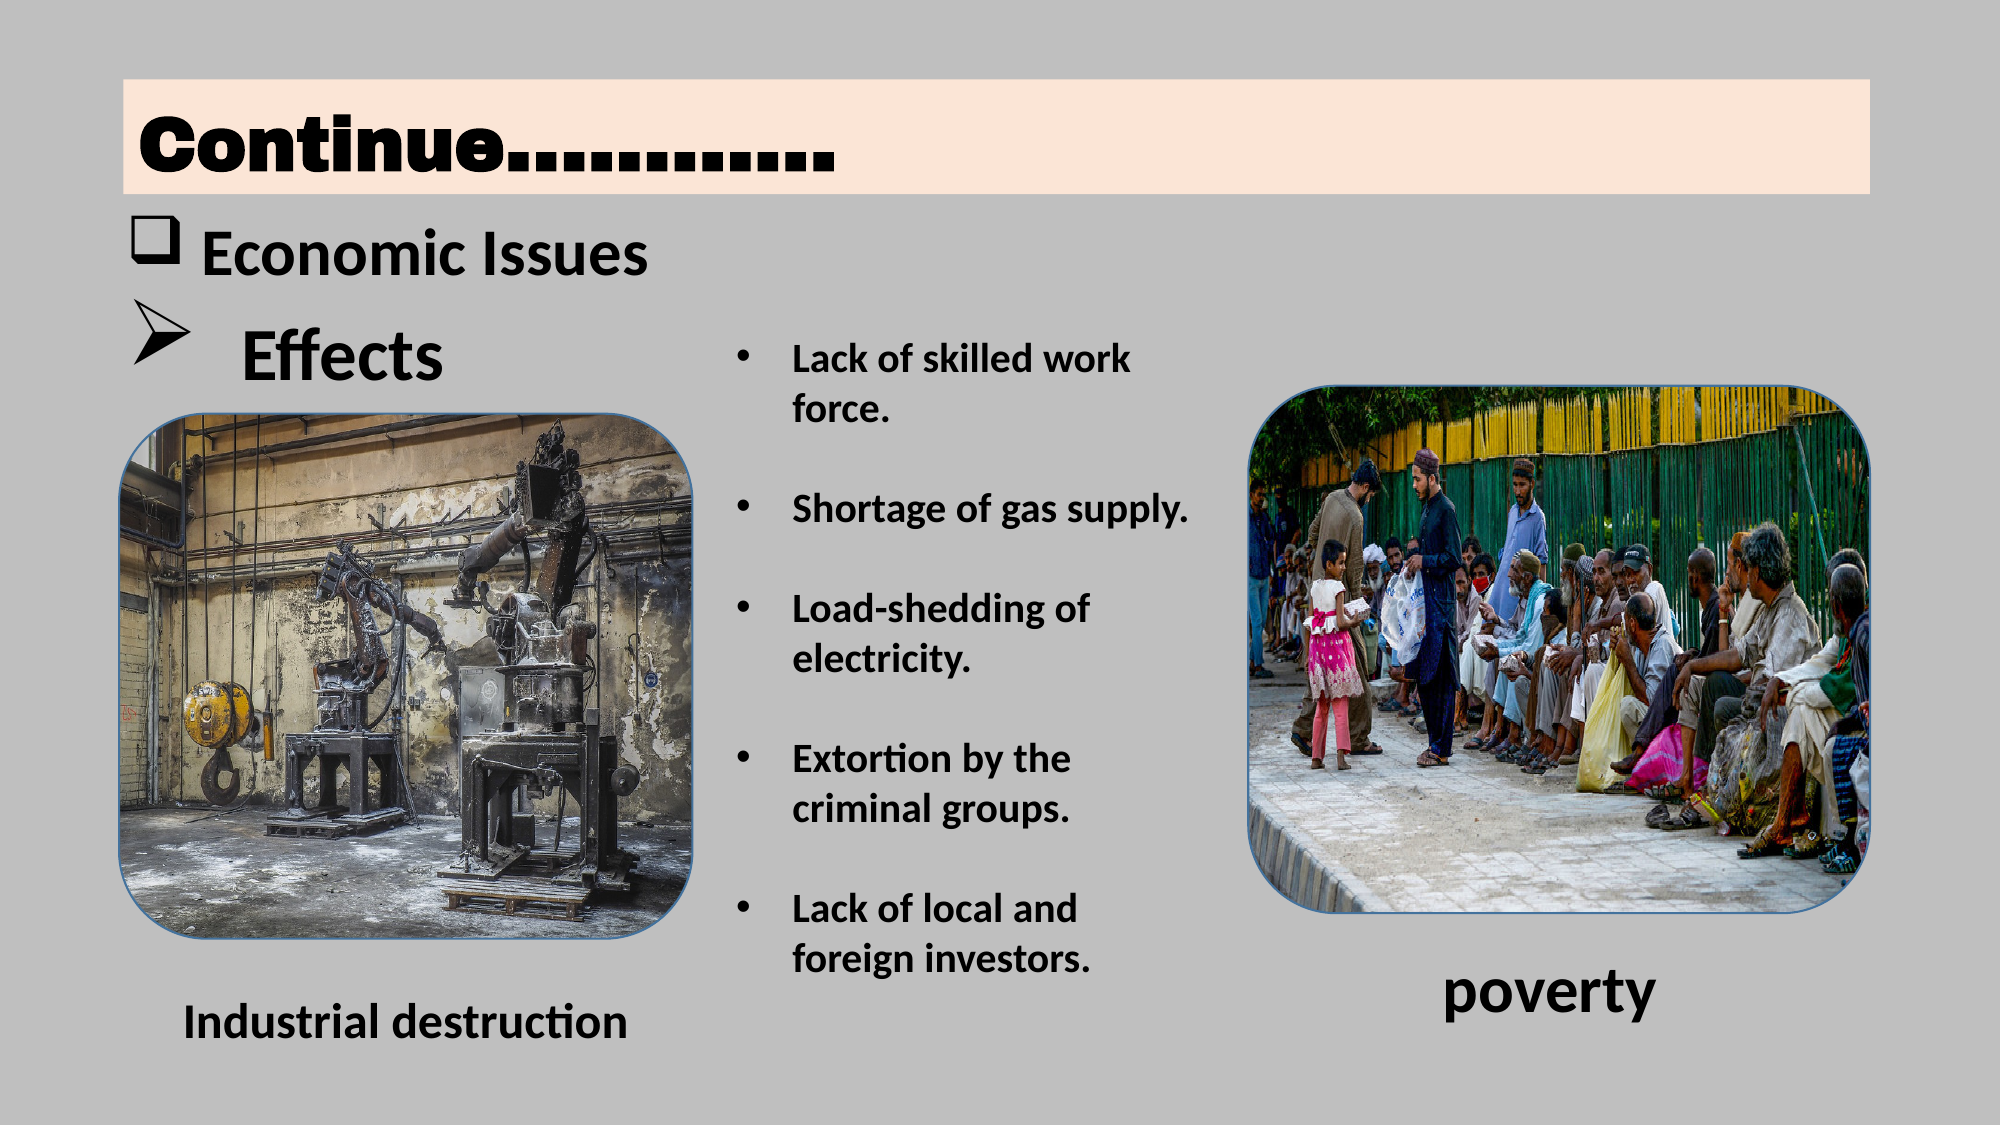

Continue…………
Economic Issues
 Effects

Lack of skilled work force.

Shortage of gas supply.

Load-shedding of electricity.

Extortion by the criminal groups.

Lack of local and foreign investors.

poverty

Industrial destruction